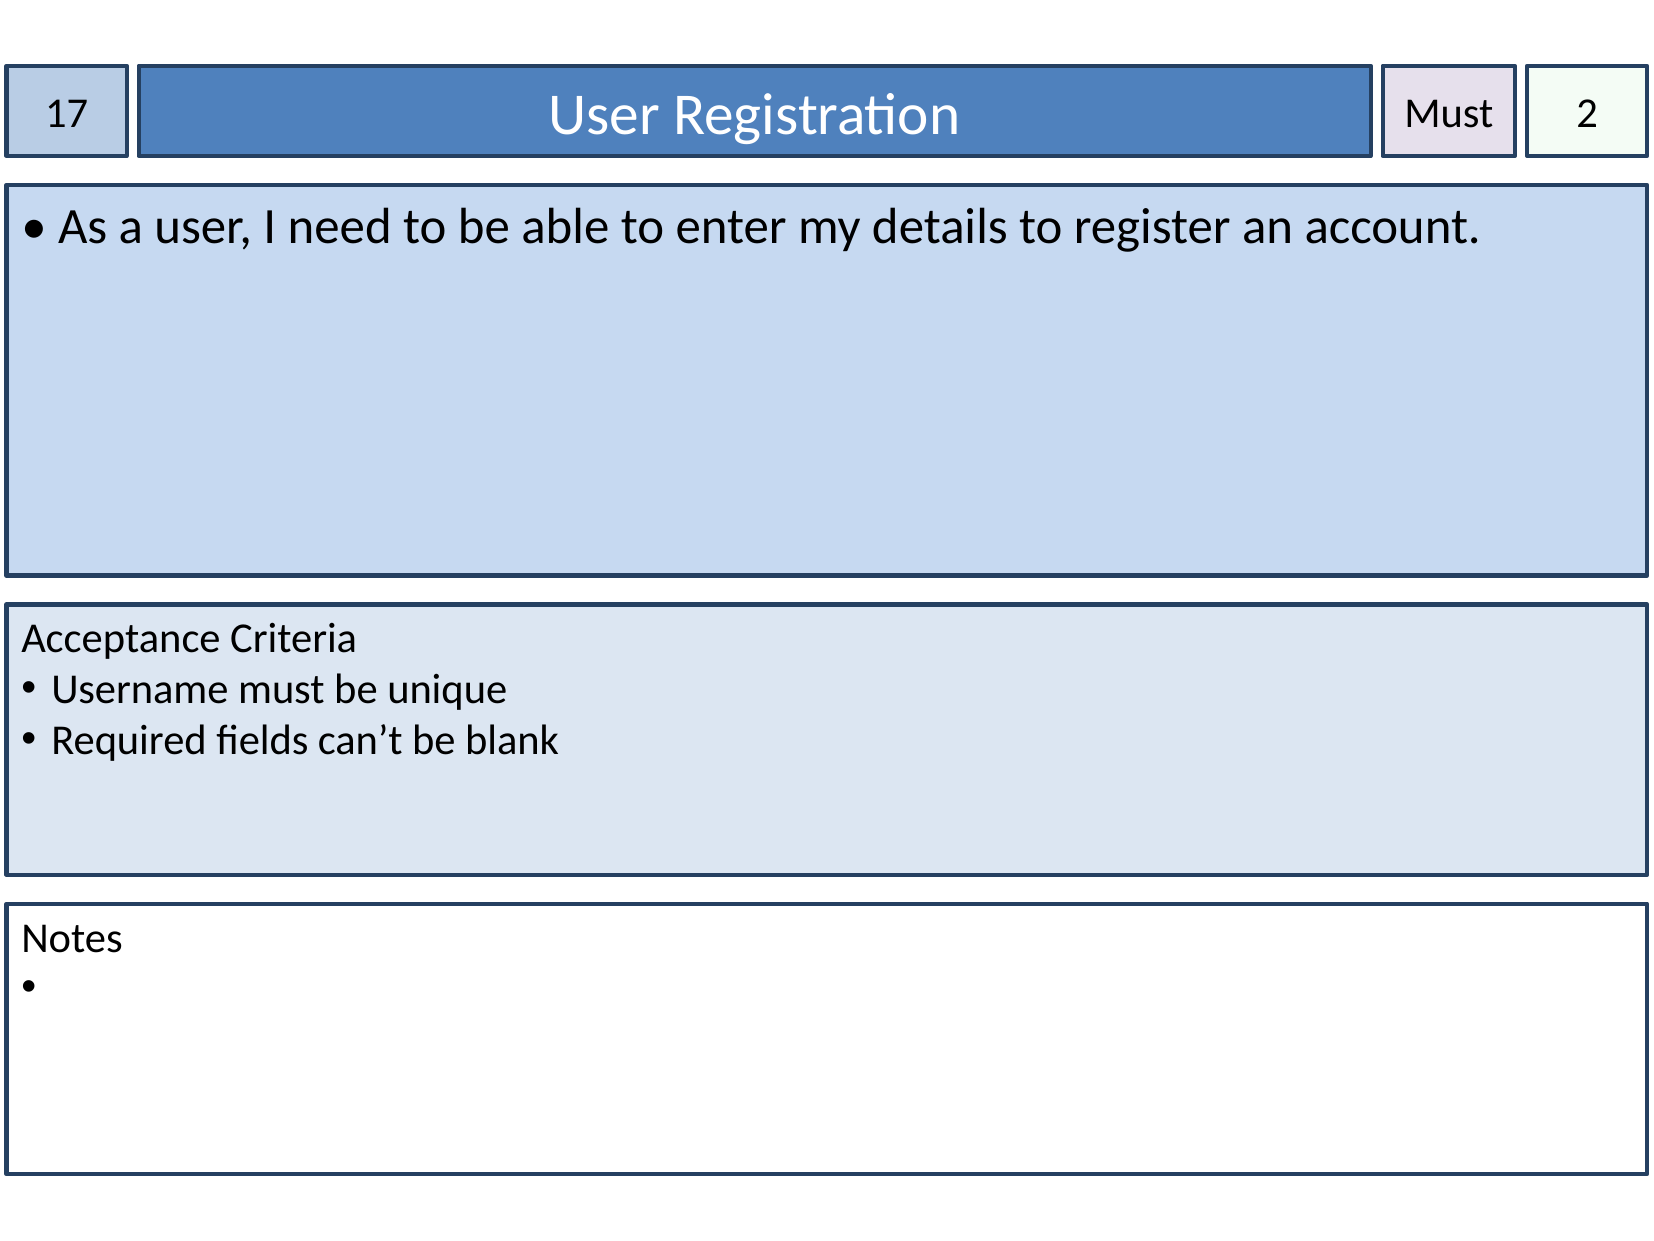

17
User Registration
Must
2
• As a user, I need to be able to enter my details to register an account.
Acceptance Criteria
Username must be unique
Required fields can’t be blank
Notes